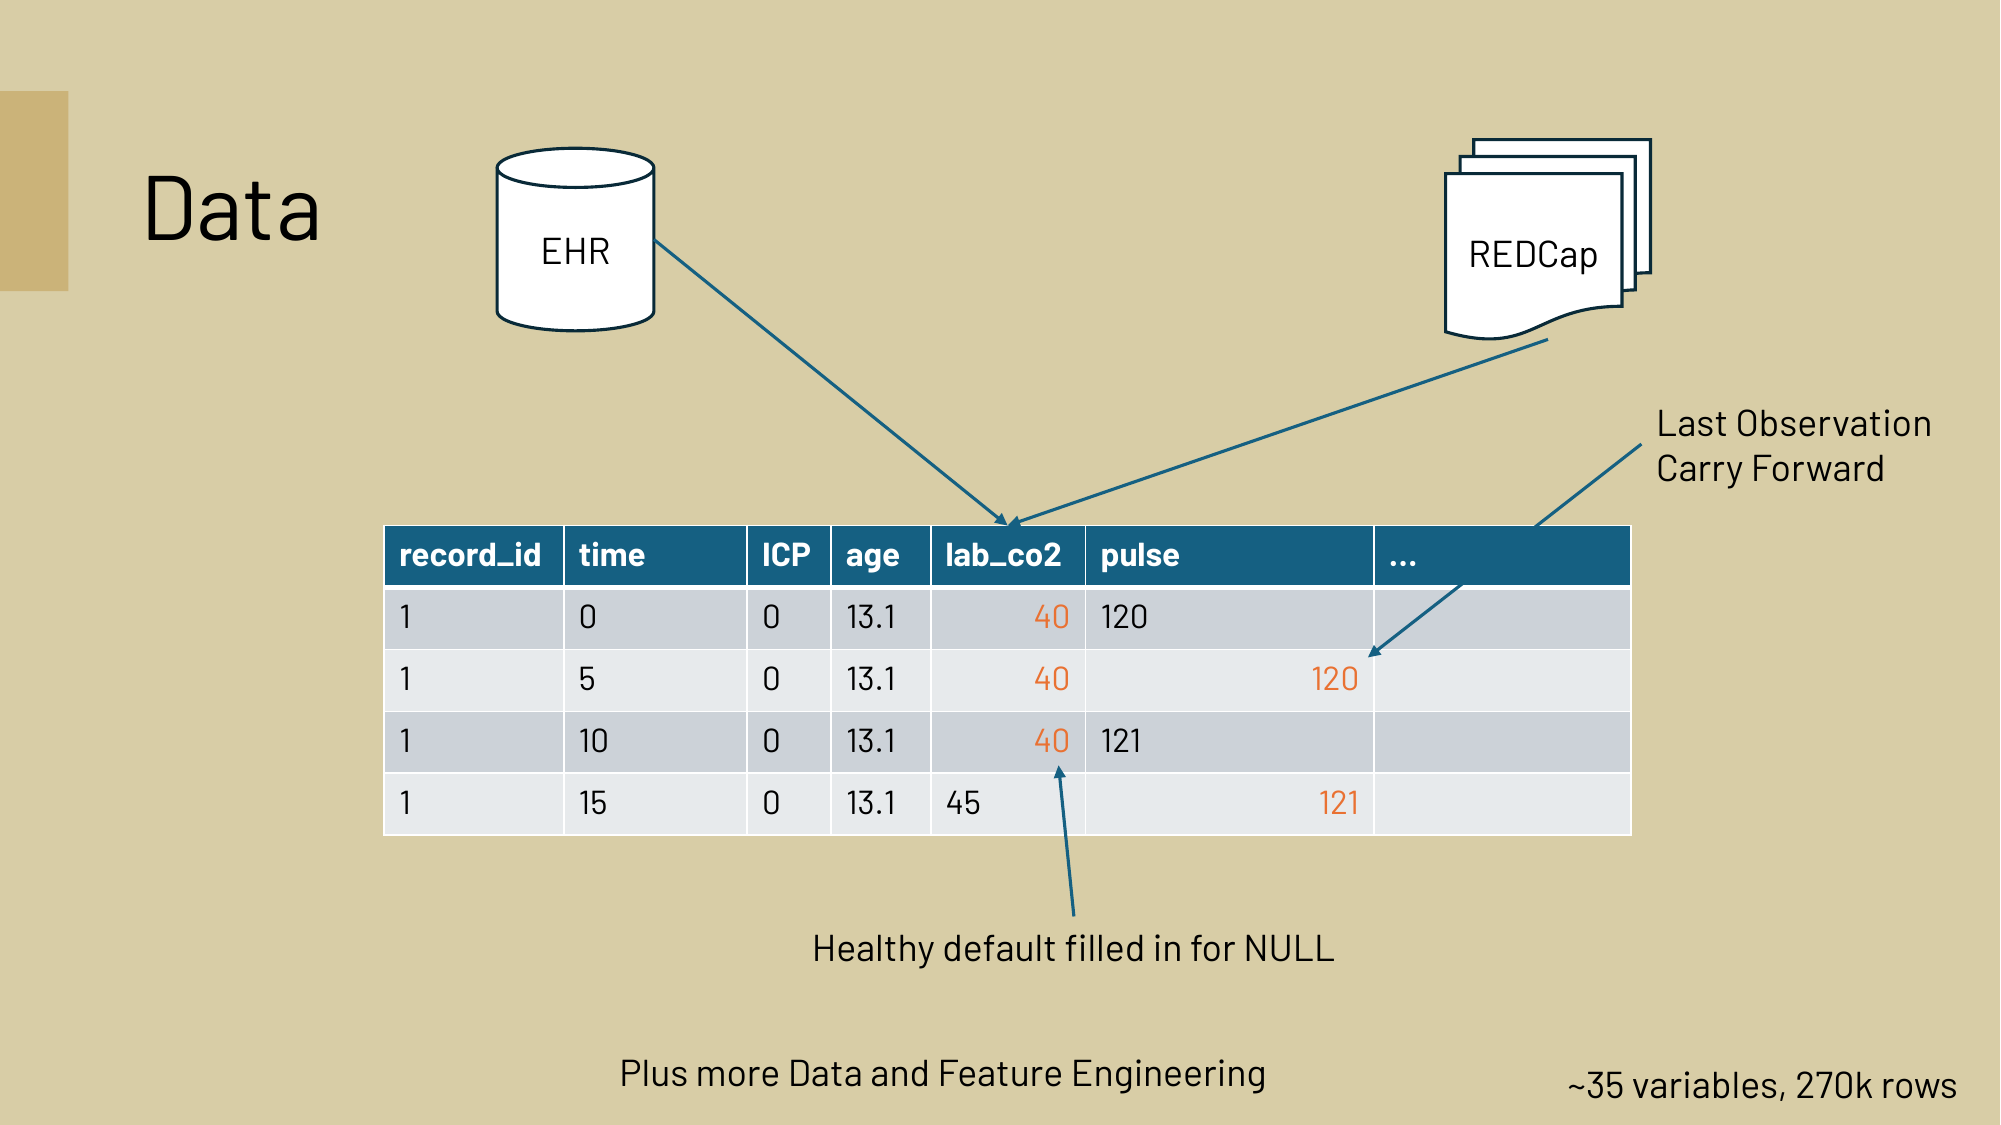

# Data
REDCap
EHR
Last Observation
Carry Forward
| record\_id | time | ICP | age | lab\_co2 | pulse | … |
| --- | --- | --- | --- | --- | --- | --- |
| 1 | 0 | 0 | 13.1 | 40 | 120 |  |
| 1 | 5 | 0 | 13.1 | 40 | 120 |  |
| 1 | 10 | 0 | 13.1 | 40 | 121 |  |
| 1 | 15 | 0 | 13.1 | 45 | 121 |  |
Healthy default filled in for NULL
Plus more Data and Feature Engineering
~35 variables, 270k rows